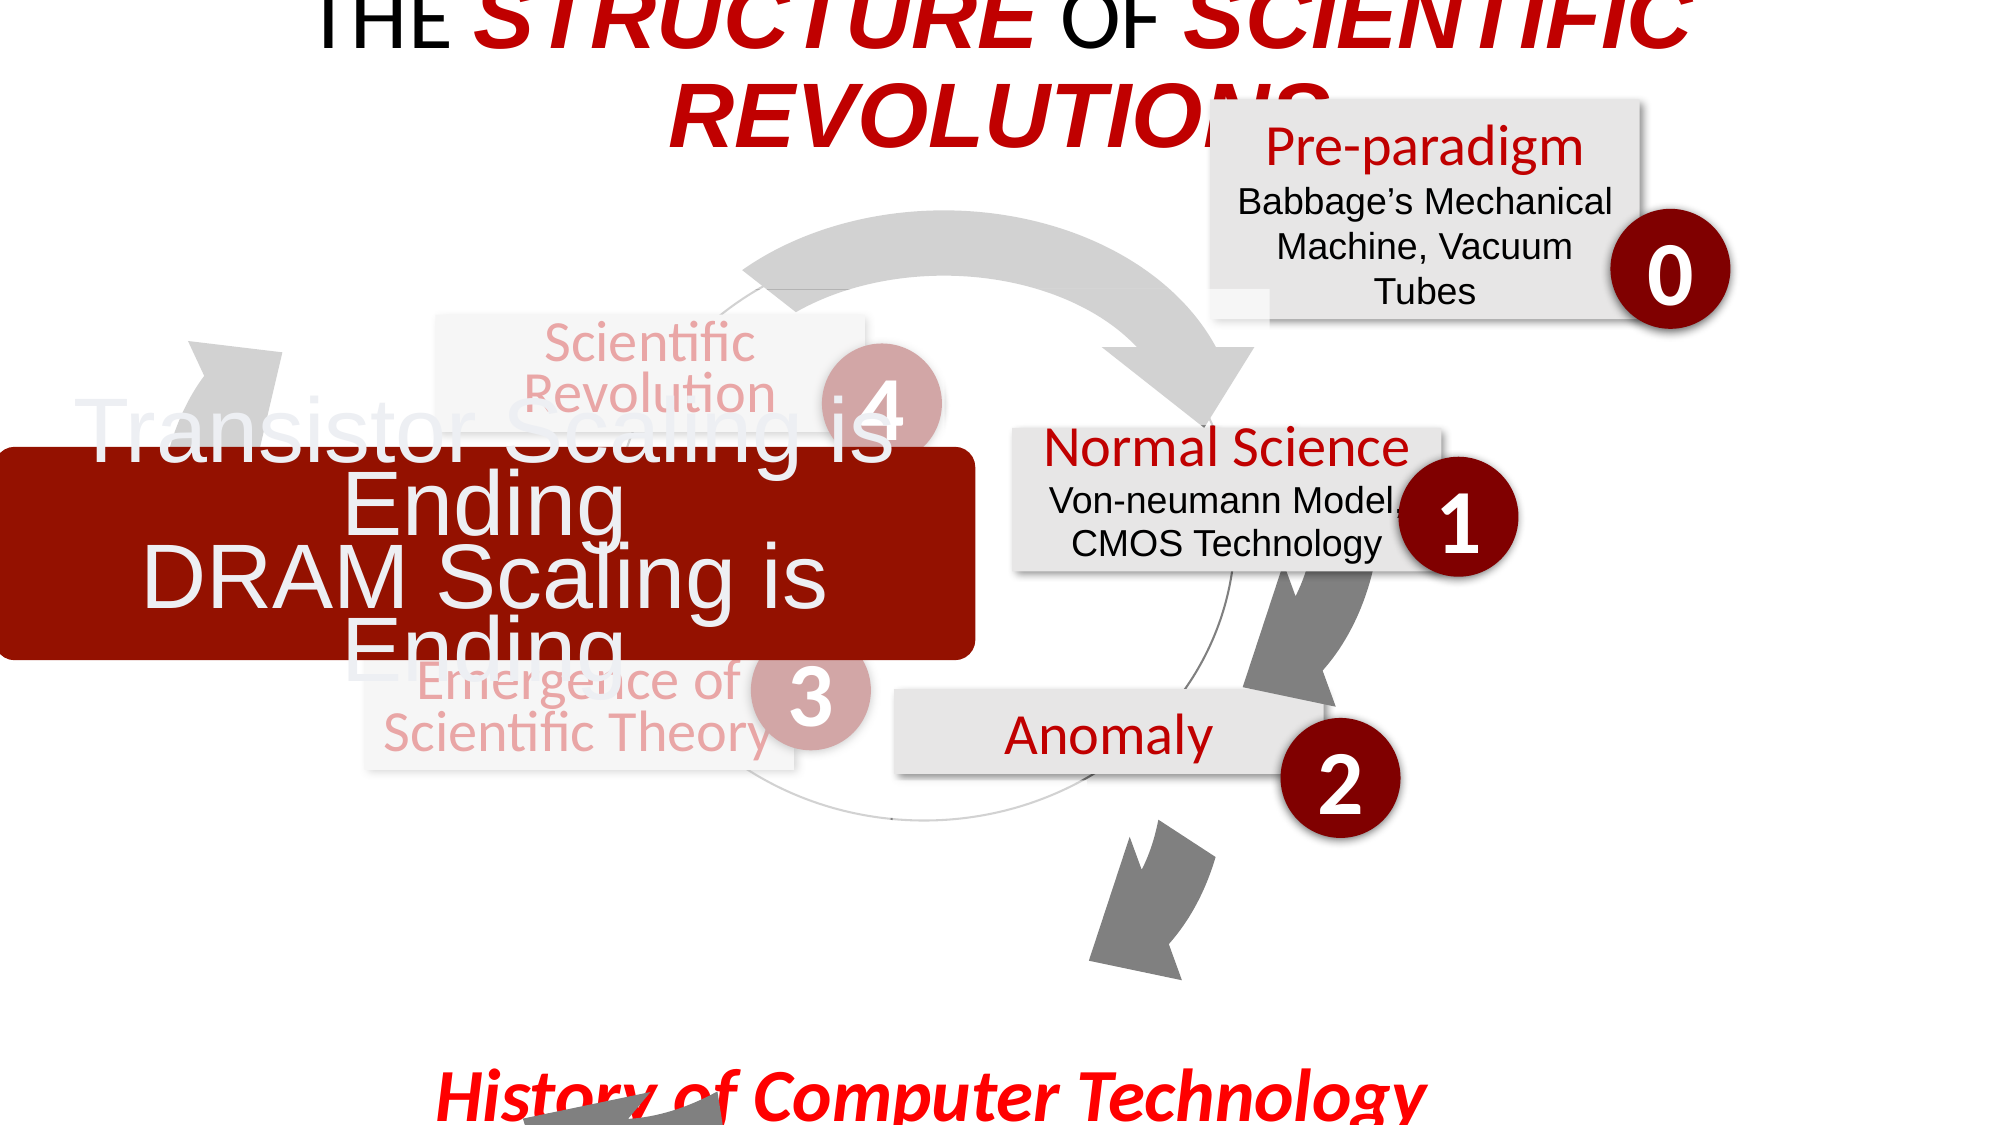

# THE STRUCTURE OF SCIENTIFIC REVOLUTIONS
Pre-paradigm
Babbage’s Mechanical Machine, Vacuum Tubes
0

Scientific Revolution
4

Normal Science
Von-neumann Model,
CMOS Technology
1
Transistor Scaling is Ending
DRAM Scaling is Ending

Crisis and
Emergence of Scientific Theory
3

Anomaly
2

History of Computer Technology